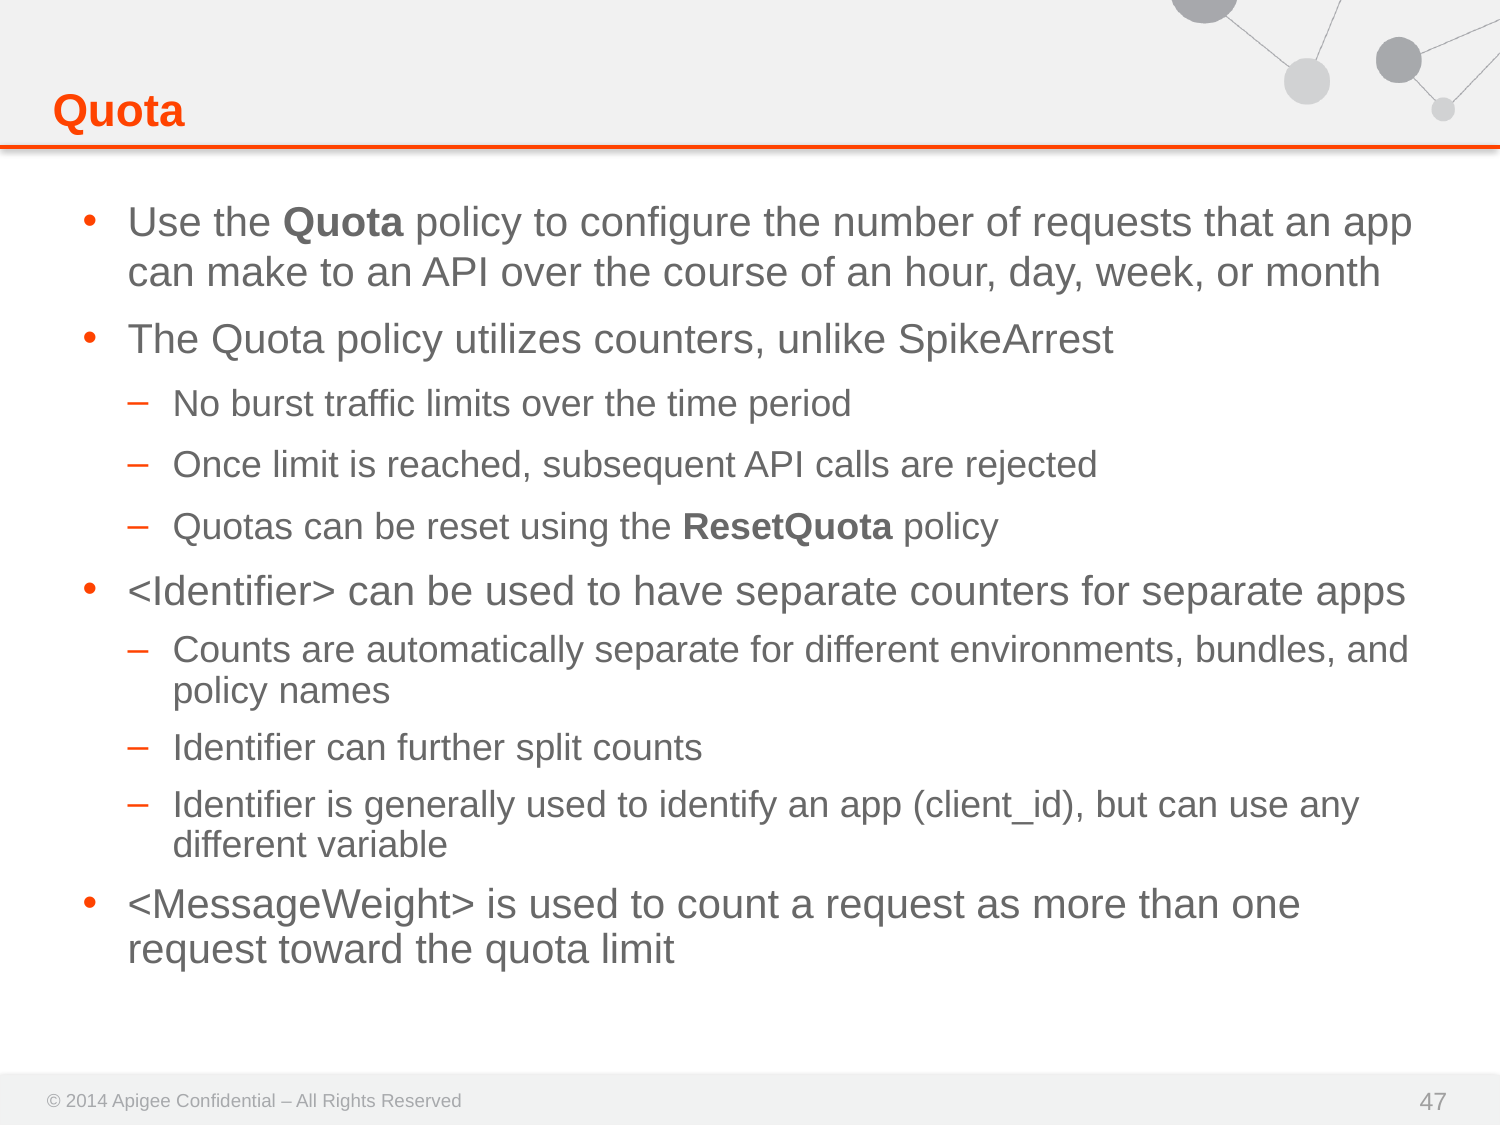

# Quota
Use the Quota policy to configure the number of requests that an app can make to an API over the course of an hour, day, week, or month
The Quota policy utilizes counters, unlike SpikeArrest
No burst traffic limits over the time period
Once limit is reached, subsequent API calls are rejected
Quotas can be reset using the ResetQuota policy
<Identifier> can be used to have separate counters for separate apps
Counts are automatically separate for different environments, bundles, and policy names
Identifier can further split counts
Identifier is generally used to identify an app (client_id), but can use any different variable
<MessageWeight> is used to count a request as more than one request toward the quota limit
47